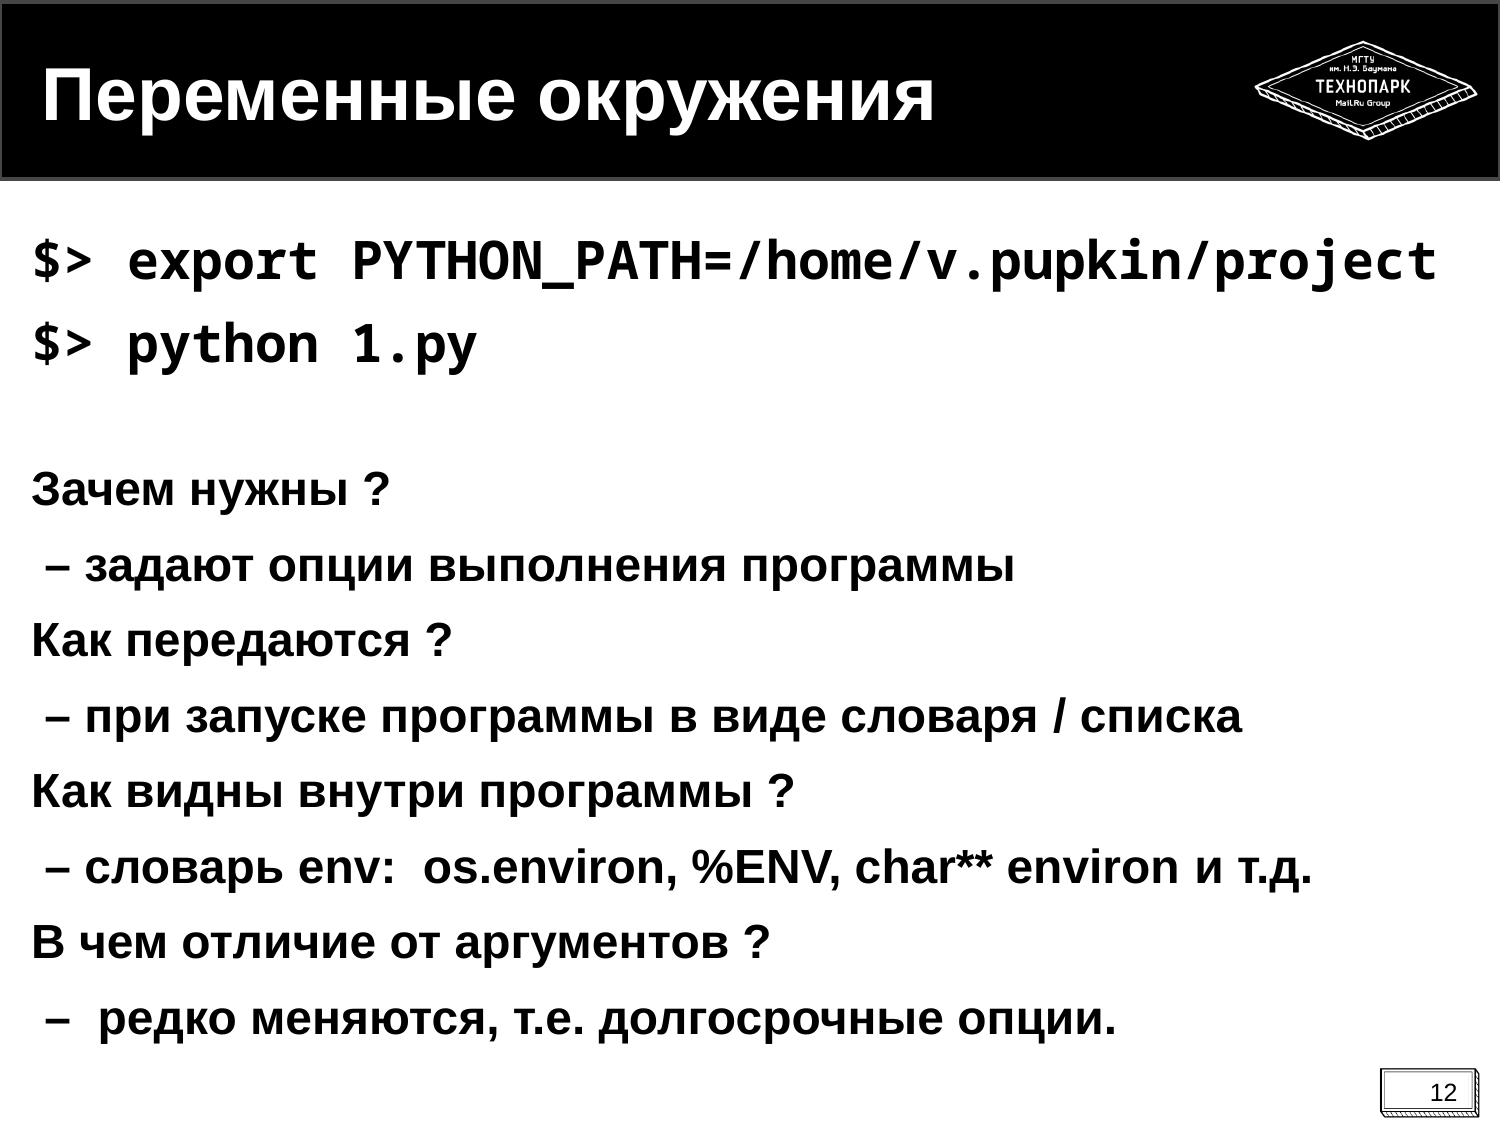

# Переменные окружения
$> export PYTHON_PATH=/home/v.pupkin/project
$> python 1.py

Зачем нужны ?
 – задают опции выполнения программы
Как передаются ?
 – при запуске программы в виде словаря / списка
Как видны внутри программы ?
 – словарь env:  os.environ, %ENV, char** environ и т.д.
В чем отличие от аргументов ?
 –  редко меняются, т.е. долгосрочные опции.

12